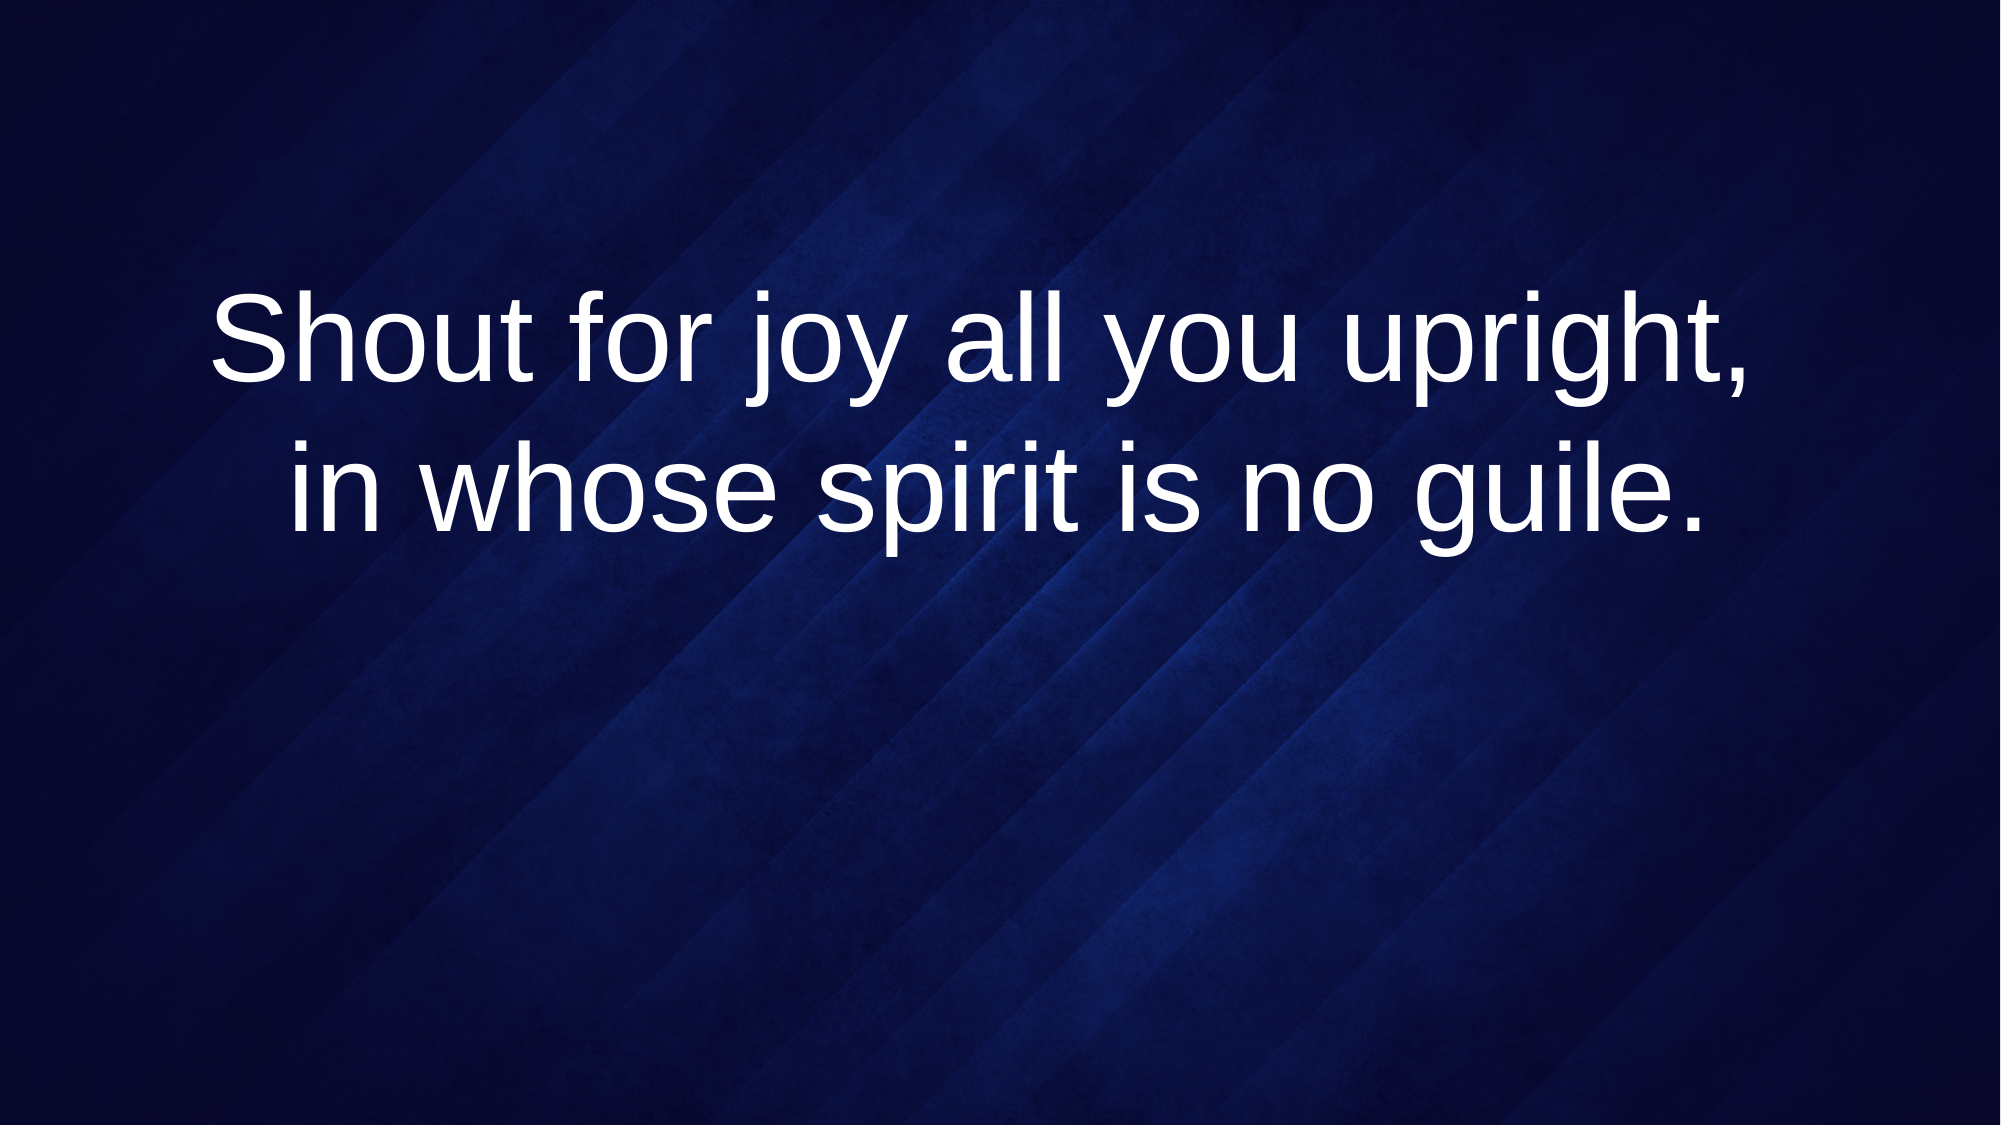

# Shout for joy all you upright, in whose spirit is no guile.